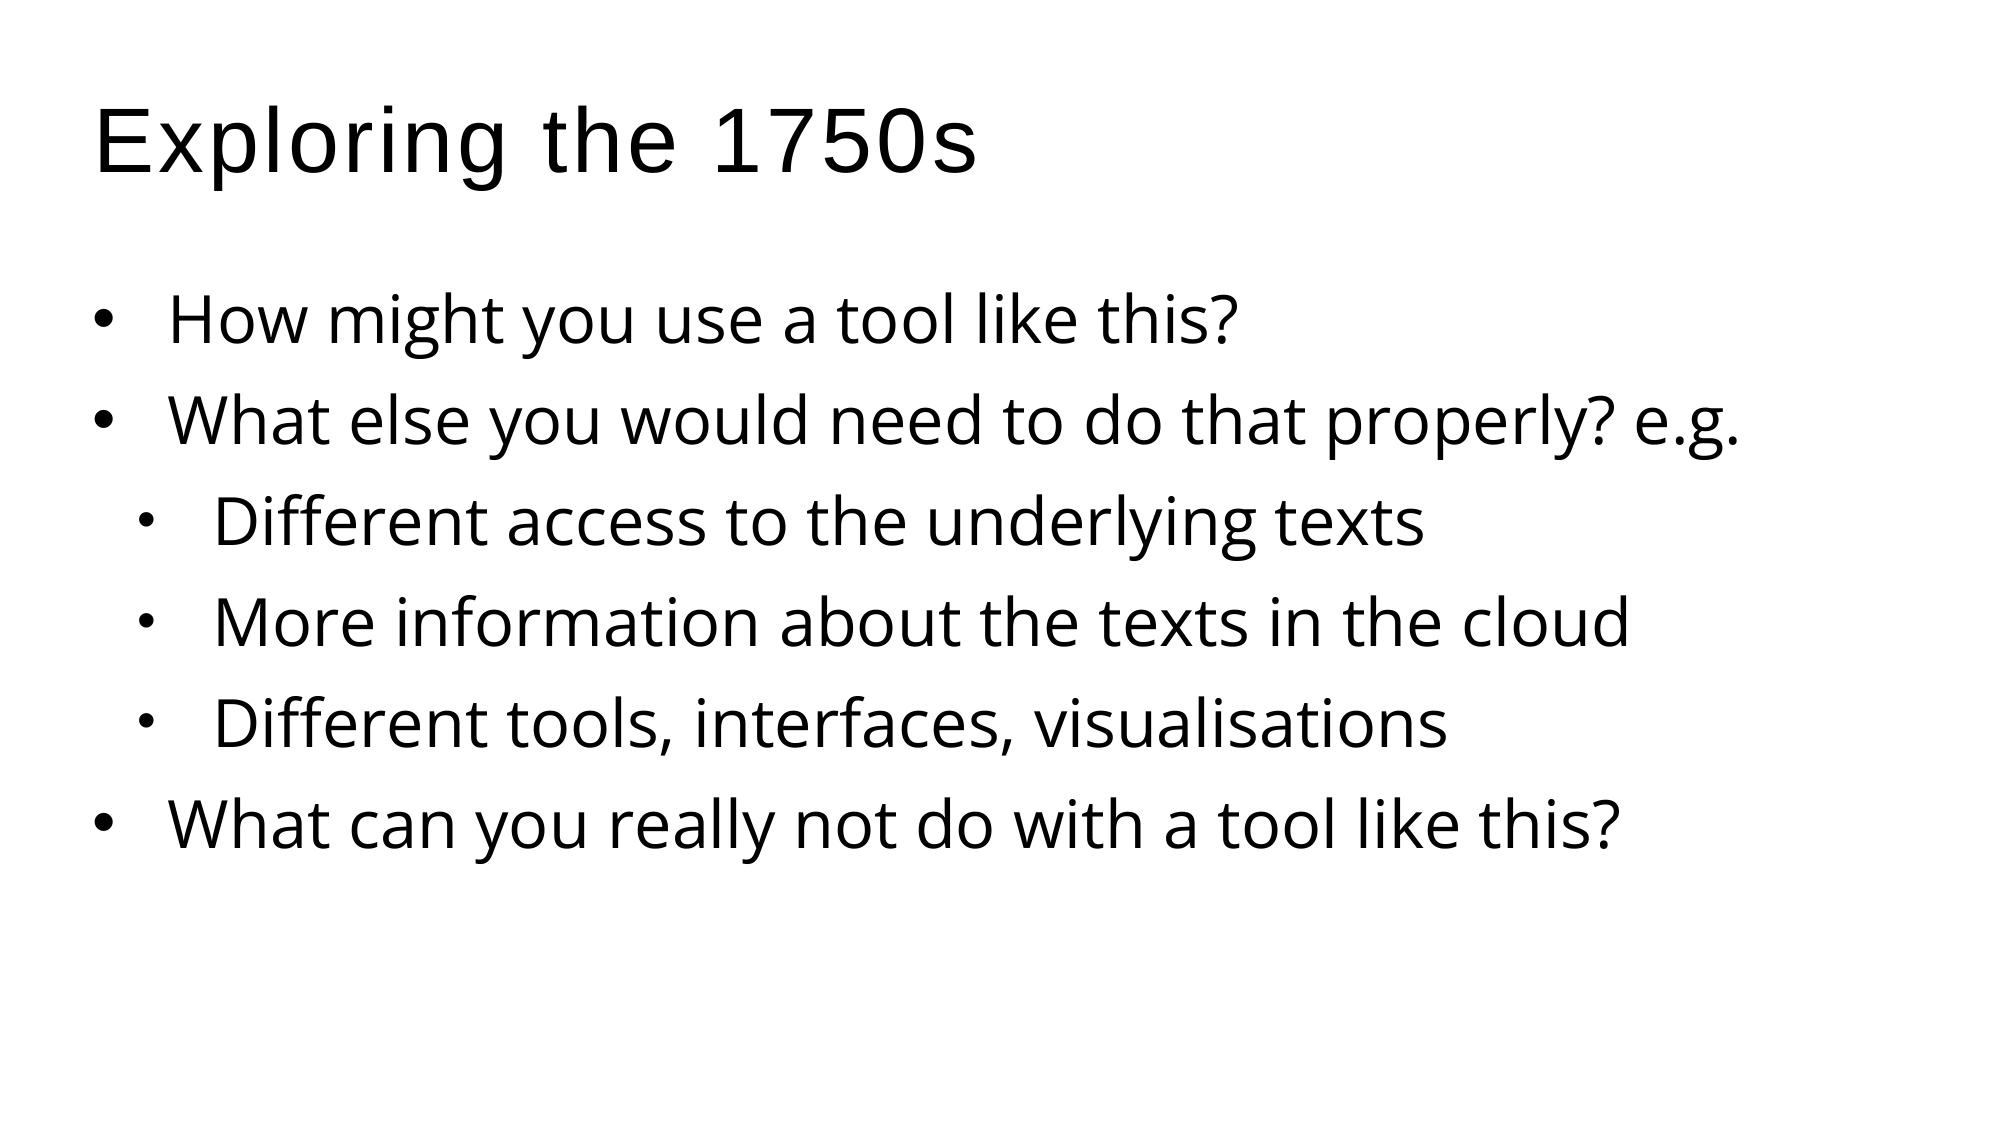

# Exploring the 1750s
How might you use a tool like this?
What else you would need to do that properly? e.g.
Different access to the underlying texts
More information about the texts in the cloud
Different tools, interfaces, visualisations
What can you really not do with a tool like this?